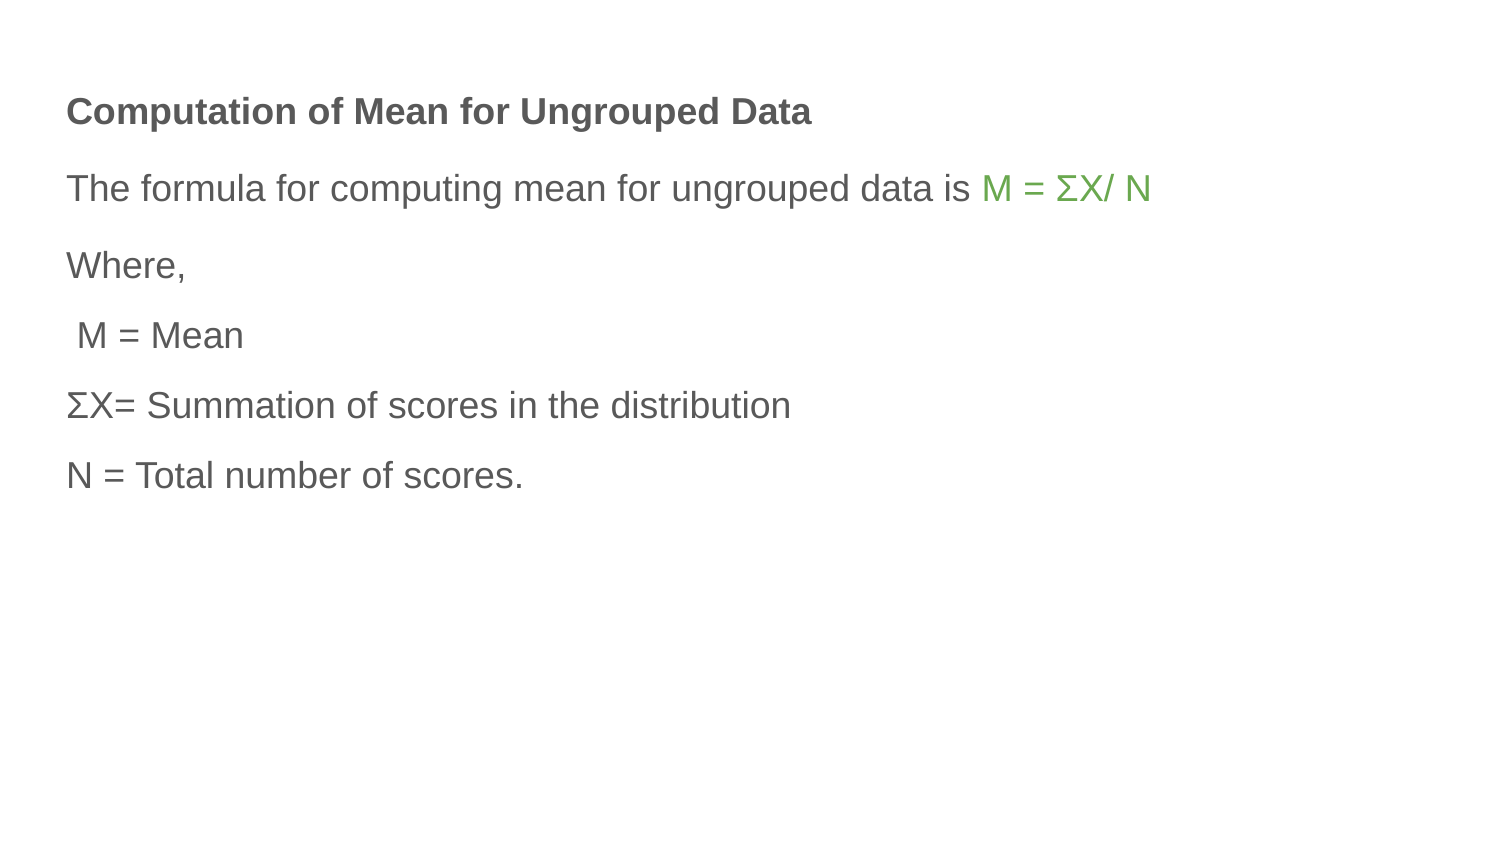

Computation of Mean for Ungrouped Data
The formula for computing mean for ungrouped data is M = ΣX/ N
Where,
 M = Mean
ΣX= Summation of scores in the distribution
N = Total number of scores.